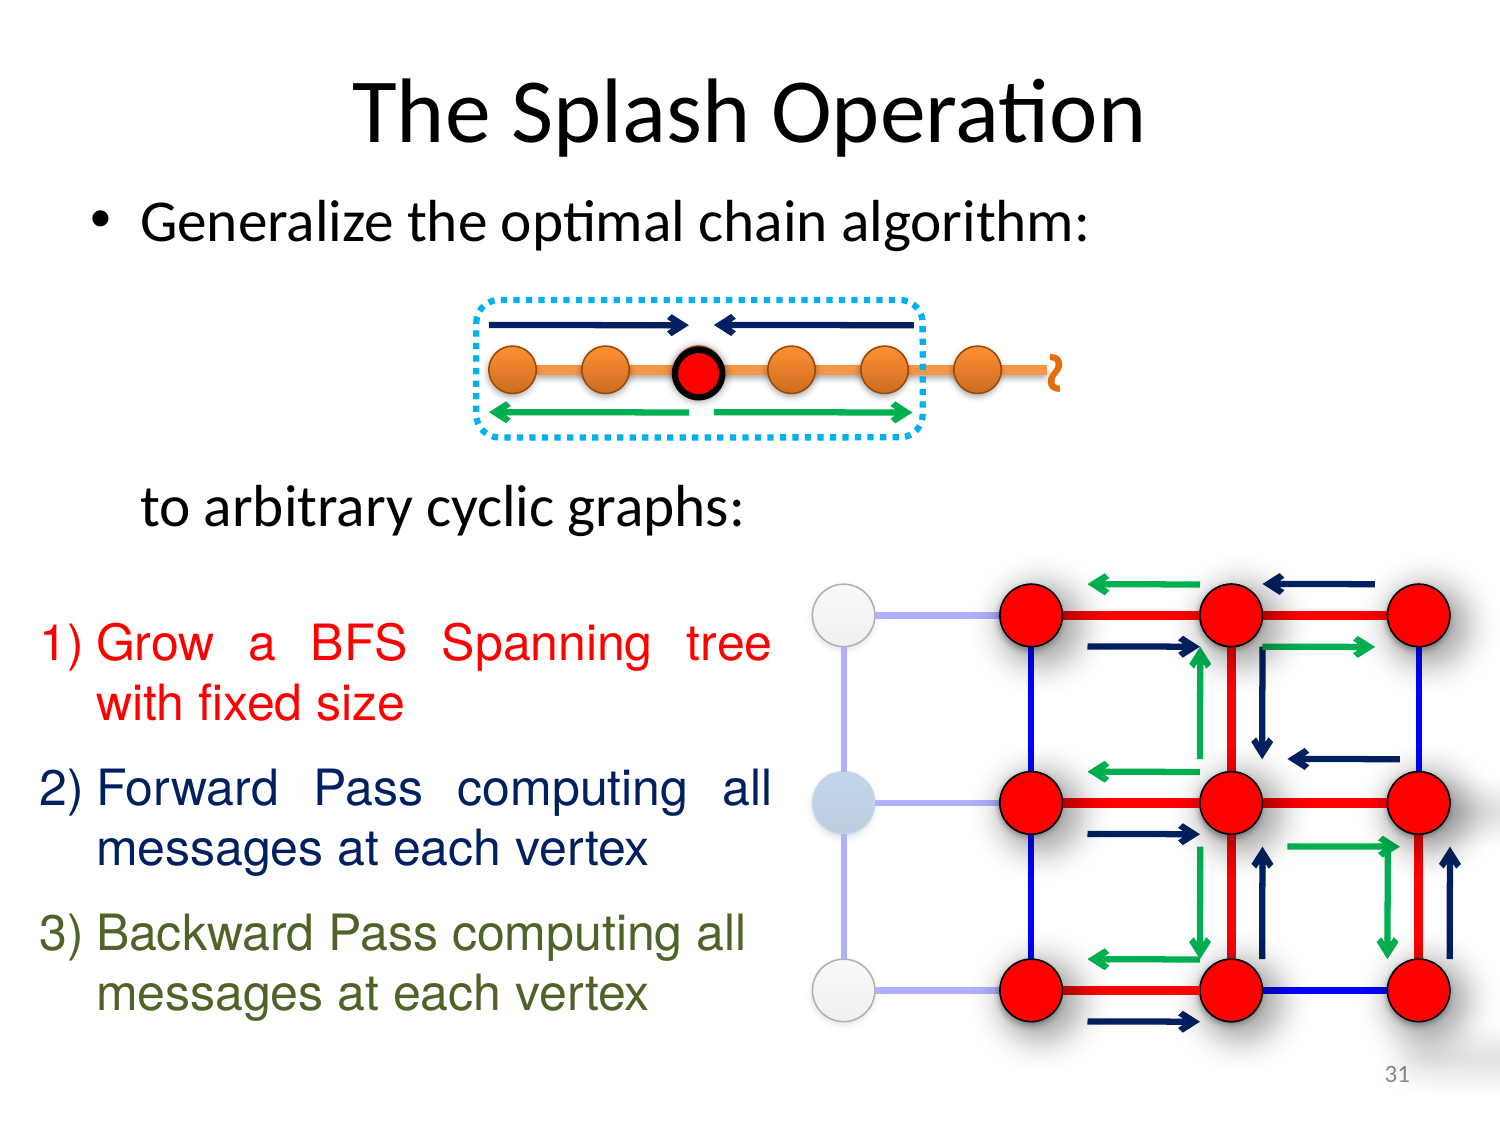

# The Splash Operation
Generalize the optimal chain algorithm:
to arbitrary cyclic graphs:

~

Grow a BFS Spanning tree with fixed size
Forward Pass computing all messages at each vertex
Backward Pass computing all messages at each vertex

31